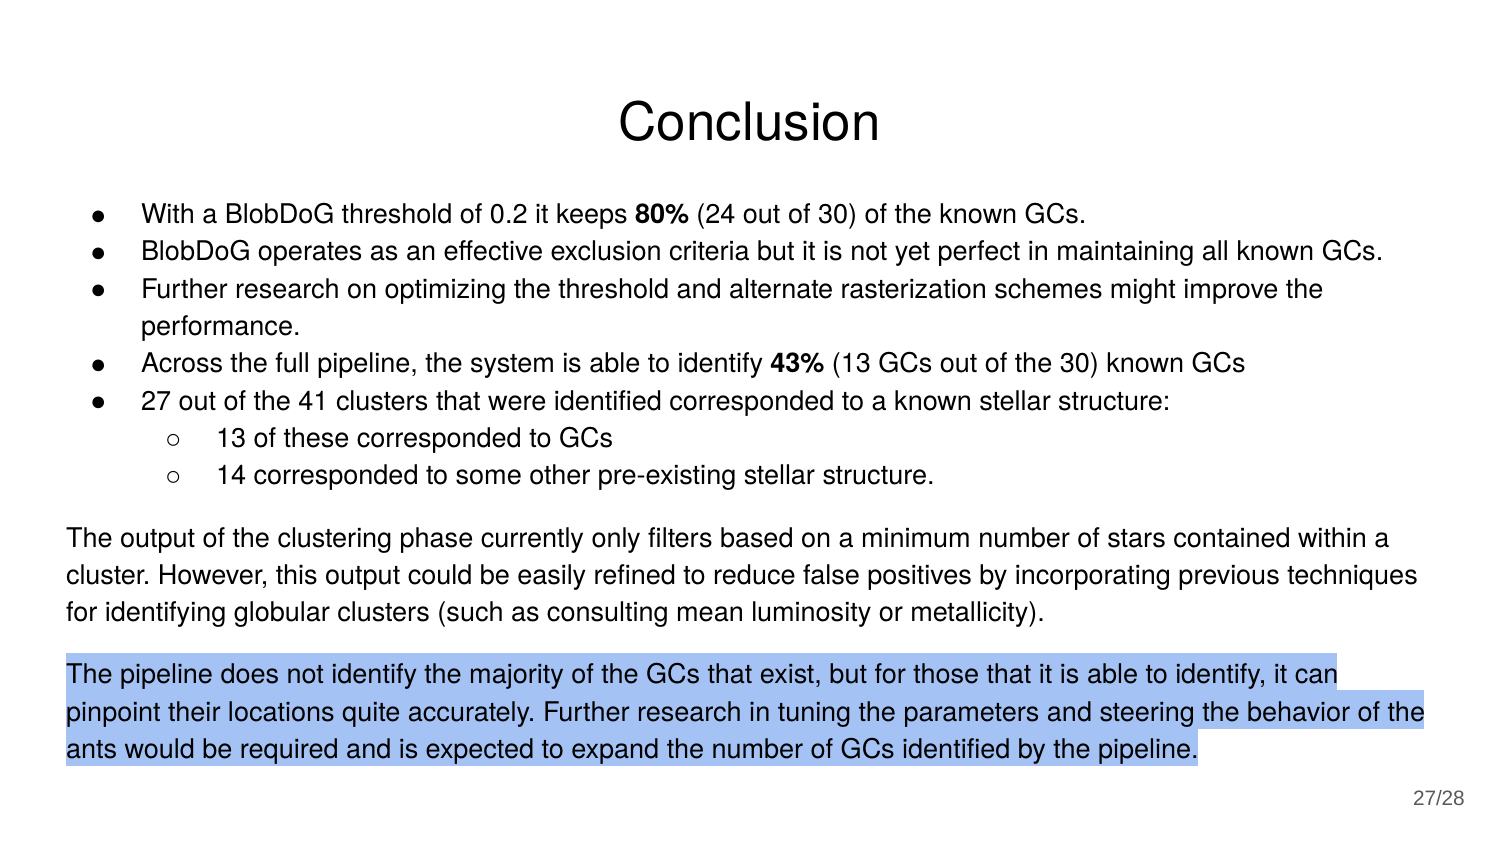

# Conclusion
With a BlobDoG threshold of 0.2 it keeps 80% (24 out of 30) of the known GCs.
BlobDoG operates as an effective exclusion criteria but it is not yet perfect in maintaining all known GCs.
Further research on optimizing the threshold and alternate rasterization schemes might improve the performance.
Across the full pipeline, the system is able to identify 43% (13 GCs out of the 30) known GCs
27 out of the 41 clusters that were identified corresponded to a known stellar structure:
13 of these corresponded to GCs
14 corresponded to some other pre-existing stellar structure.
The output of the clustering phase currently only filters based on a minimum number of stars contained within a cluster. However, this output could be easily refined to reduce false positives by incorporating previous techniques for identifying globular clusters (such as consulting mean luminosity or metallicity).
The pipeline does not identify the majority of the GCs that exist, but for those that it is able to identify, it can pinpoint their locations quite accurately. Further research in tuning the parameters and steering the behavior of the ants would be required and is expected to expand the number of GCs identified by the pipeline.

27/28